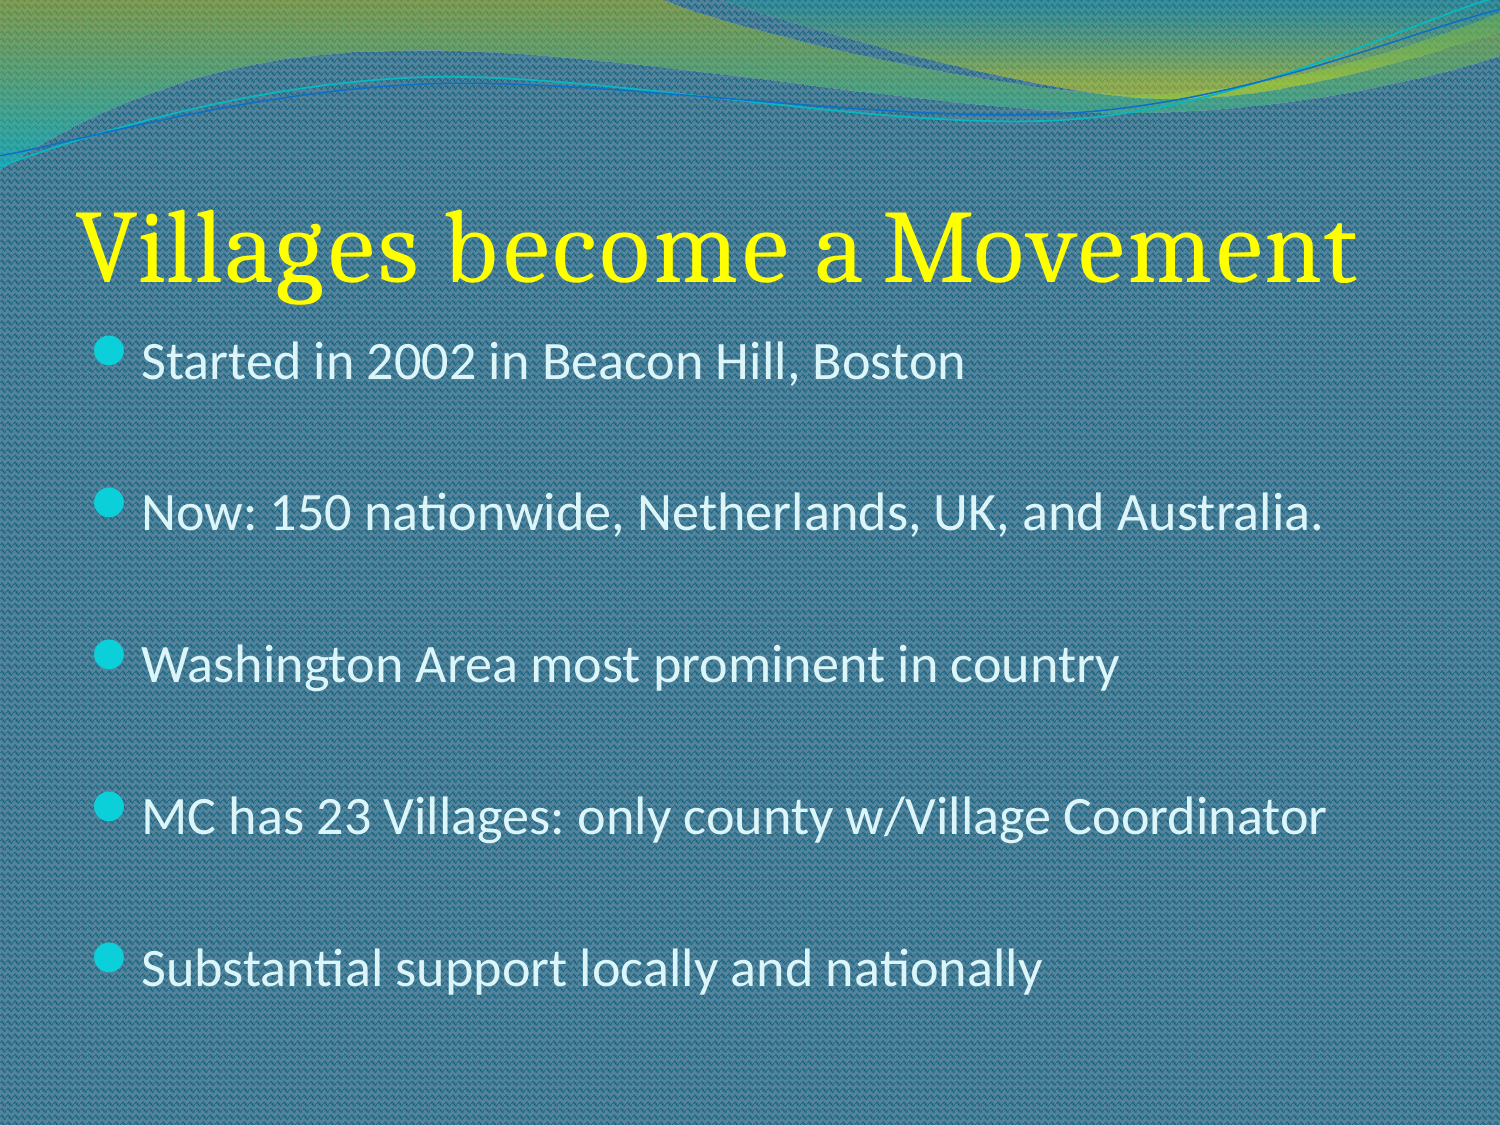

# Villages become a Movement
Started in 2002 in Beacon Hill, Boston

Now: 150 nationwide, Netherlands, UK, and Australia.

Washington Area most prominent in country

MC has 23 Villages: only county w/Village Coordinator

Substantial support locally and nationally